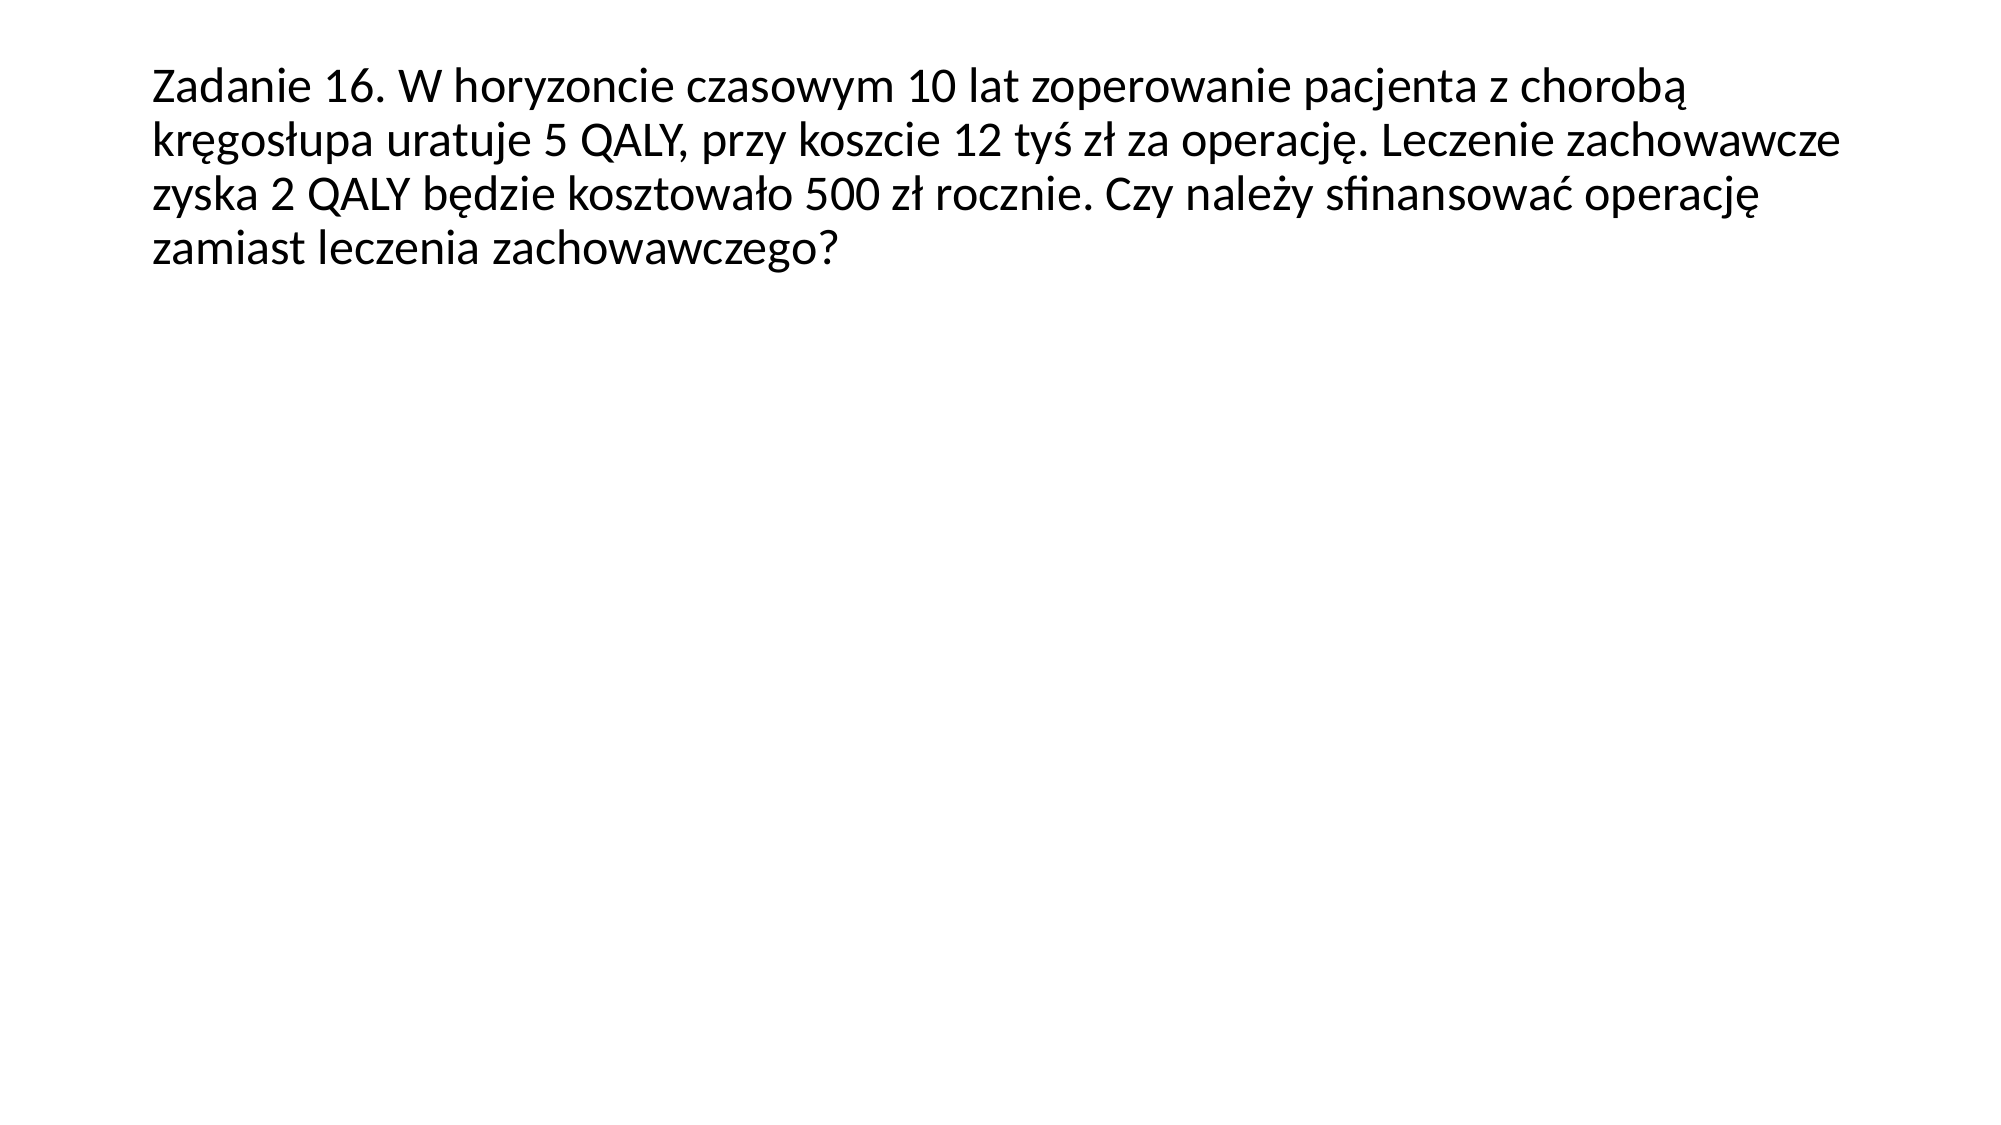

# Zadanie 16. W horyzoncie czasowym 10 lat zoperowanie pacjenta z chorobą kręgosłupa uratuje 5 QALY, przy koszcie 12 tyś zł za operację. Leczenie zachowawcze zyska 2 QALY będzie kosztowało 500 zł rocznie. Czy należy sfinansować operację zamiast leczenia zachowawczego?